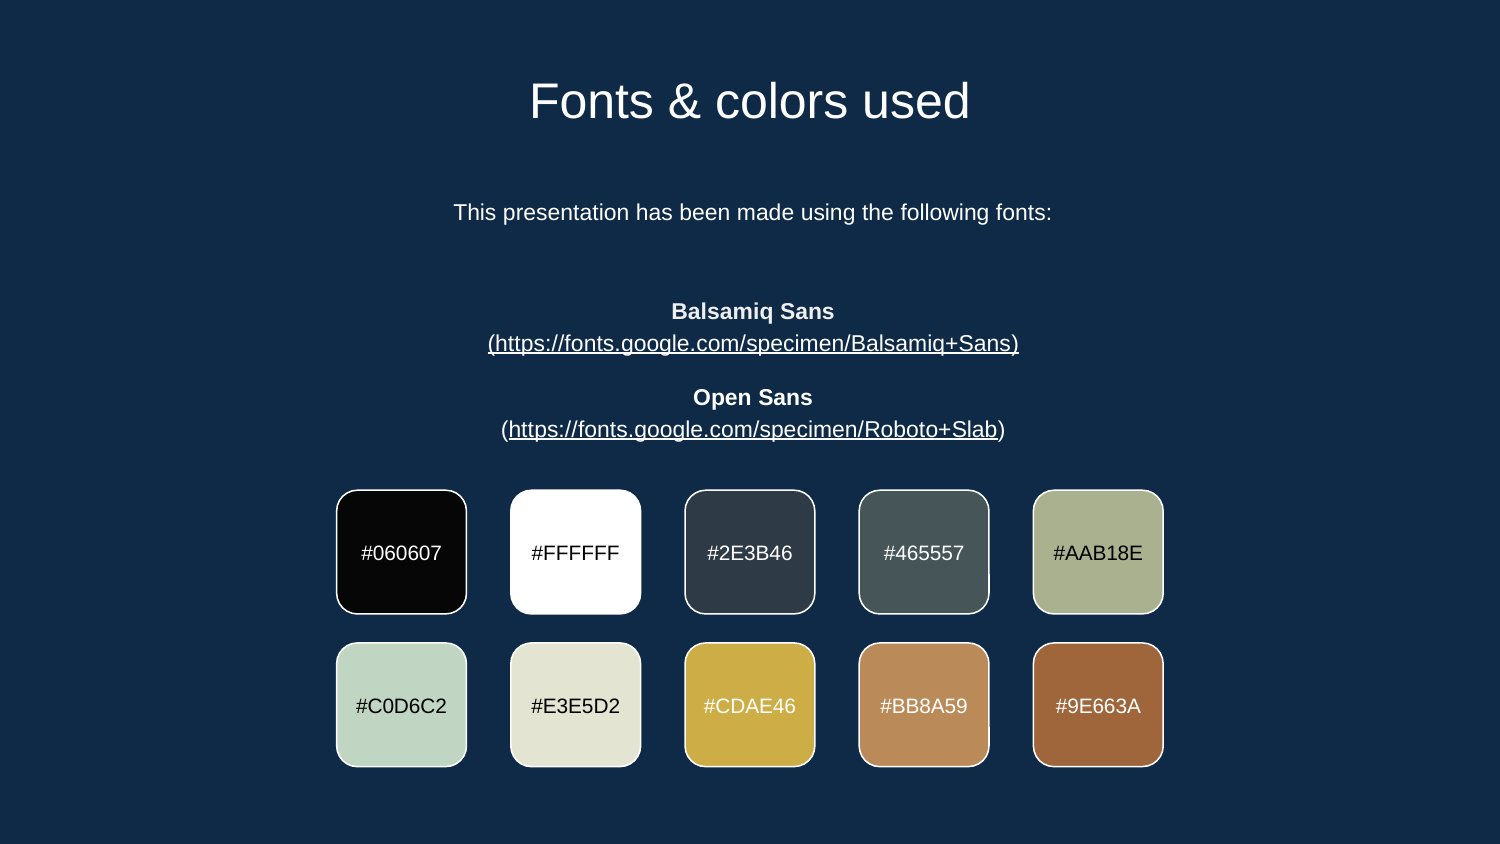

# Fonts & colors used
This presentation has been made using the following fonts:

Balsamiq Sans
(https://fonts.google.com/specimen/Balsamiq+Sans)

Open Sans
(https://fonts.google.com/specimen/Roboto+Slab)

#060607
#FFFFFF
#2E3B46
#465557
#AAB18E

#C0D6C2
#E3E5D2
#CDAE46
#BB8A59
#9E663A